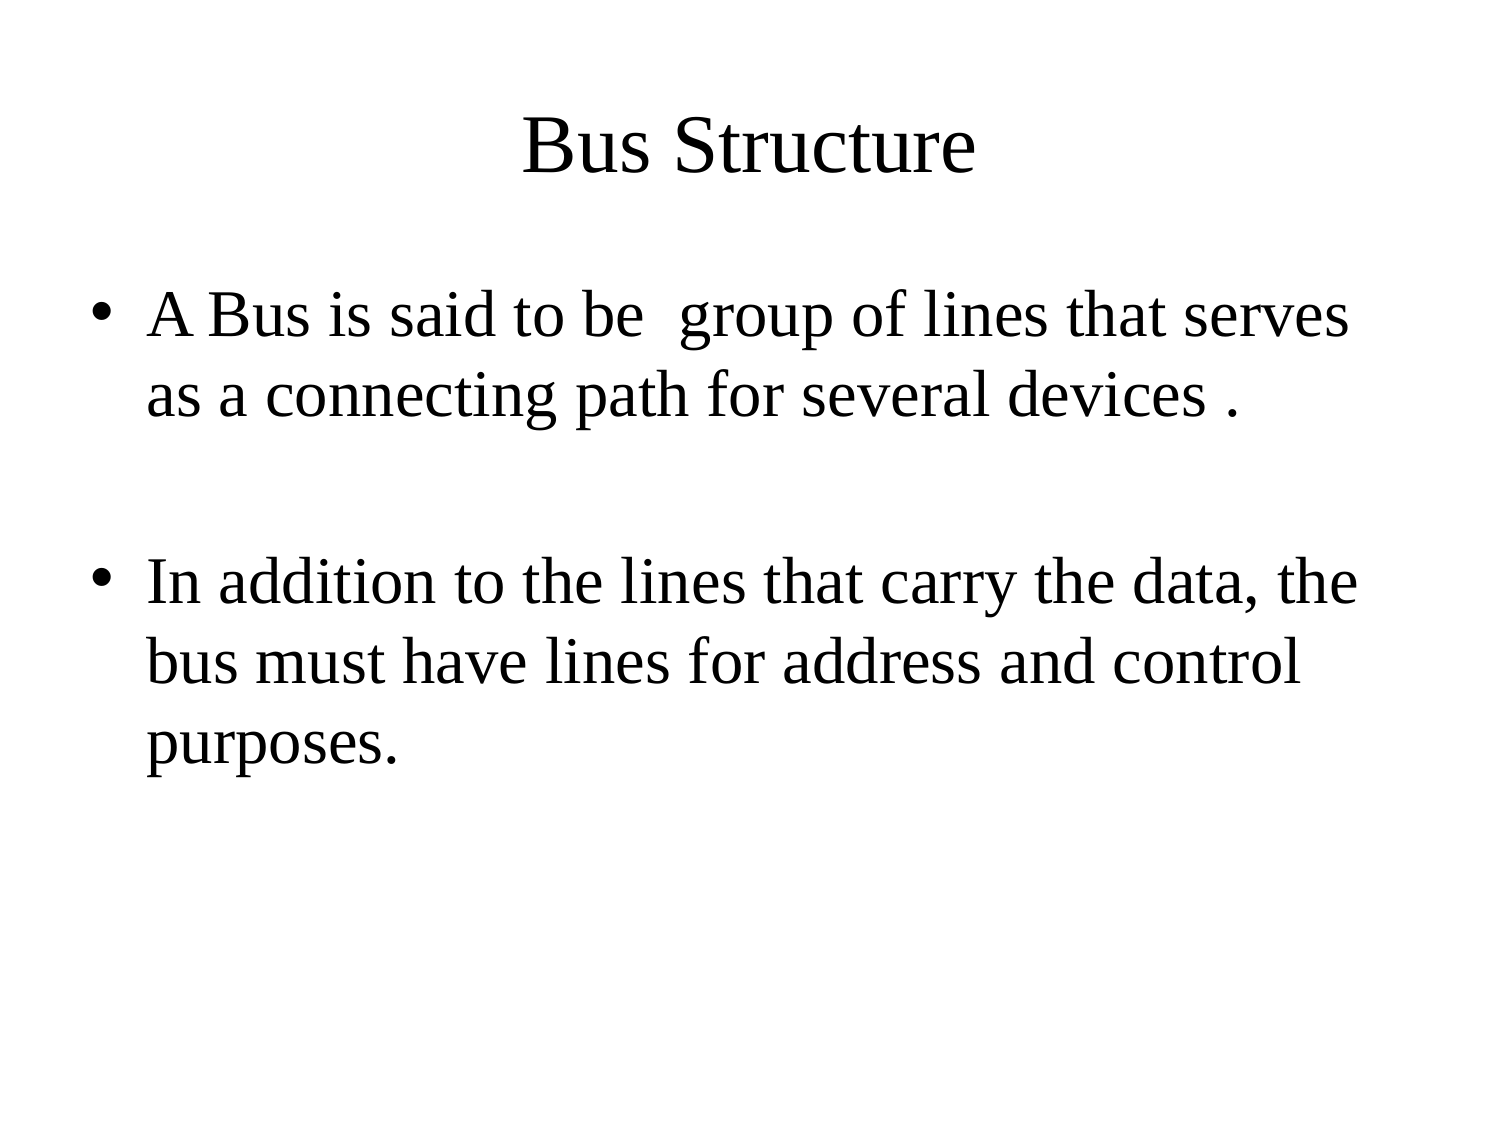

# Bus Structure
A Bus is said to be  group of lines that serves as a connecting path for several devices .

In addition to the lines that carry the data, the bus must have lines for address and control purposes.